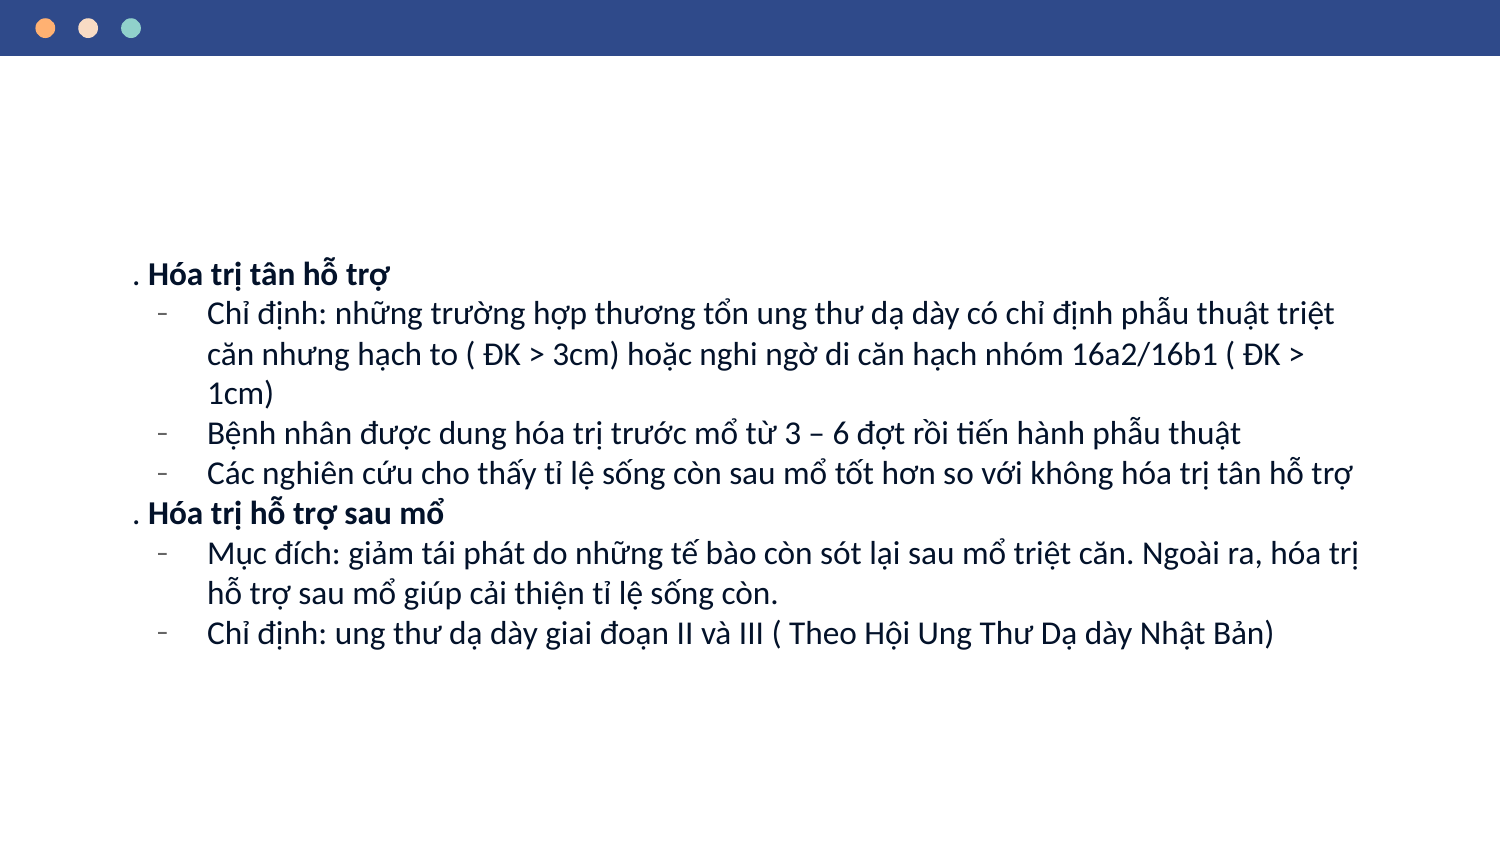

. Hóa trị tân hỗ trợ
Chỉ định: những trường hợp thương tổn ung thư dạ dày có chỉ định phẫu thuật triệt căn nhưng hạch to ( ĐK > 3cm) hoặc nghi ngờ di căn hạch nhóm 16a2/16b1 ( ĐK > 1cm)
Bệnh nhân được dung hóa trị trước mổ từ 3 – 6 đợt rồi tiến hành phẫu thuật
Các nghiên cứu cho thấy tỉ lệ sống còn sau mổ tốt hơn so với không hóa trị tân hỗ trợ
. Hóa trị hỗ trợ sau mổ
Mục đích: giảm tái phát do những tế bào còn sót lại sau mổ triệt căn. Ngoài ra, hóa trị hỗ trợ sau mổ giúp cải thiện tỉ lệ sống còn.
Chỉ định: ung thư dạ dày giai đoạn II và III ( Theo Hội Ung Thư Dạ dày Nhật Bản)